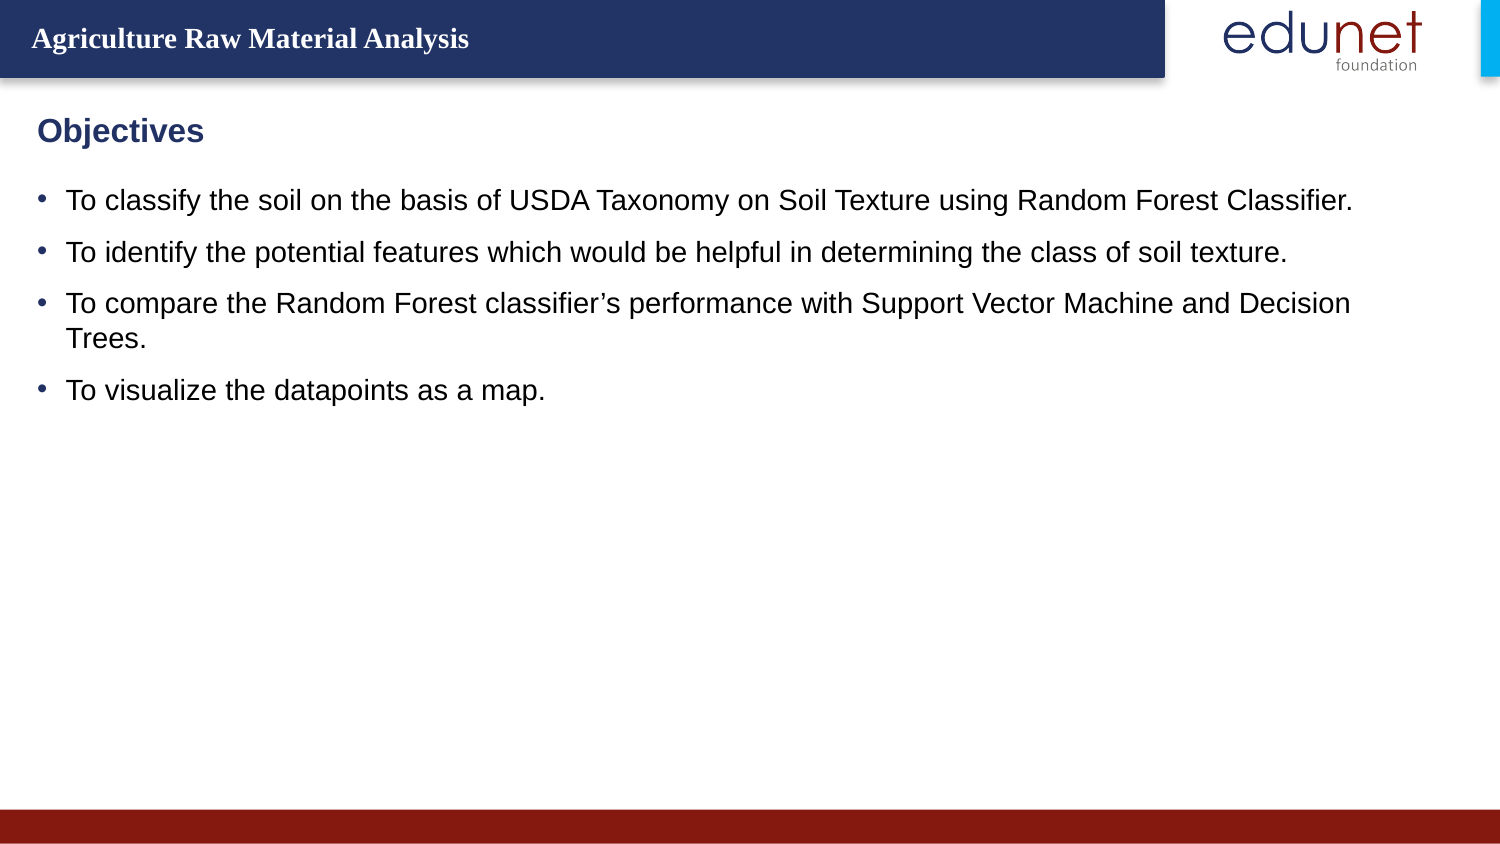

Agriculture Raw Material Analysis

Objectives

To classify the soil on the basis of USDA Taxonomy on Soil Texture using Random Forest Classifier.
To identify the potential features which would be helpful in determining the class of soil texture.
To compare the Random Forest classifier’s performance with Support Vector Machine and Decision Trees.
To visualize the datapoints as a map.